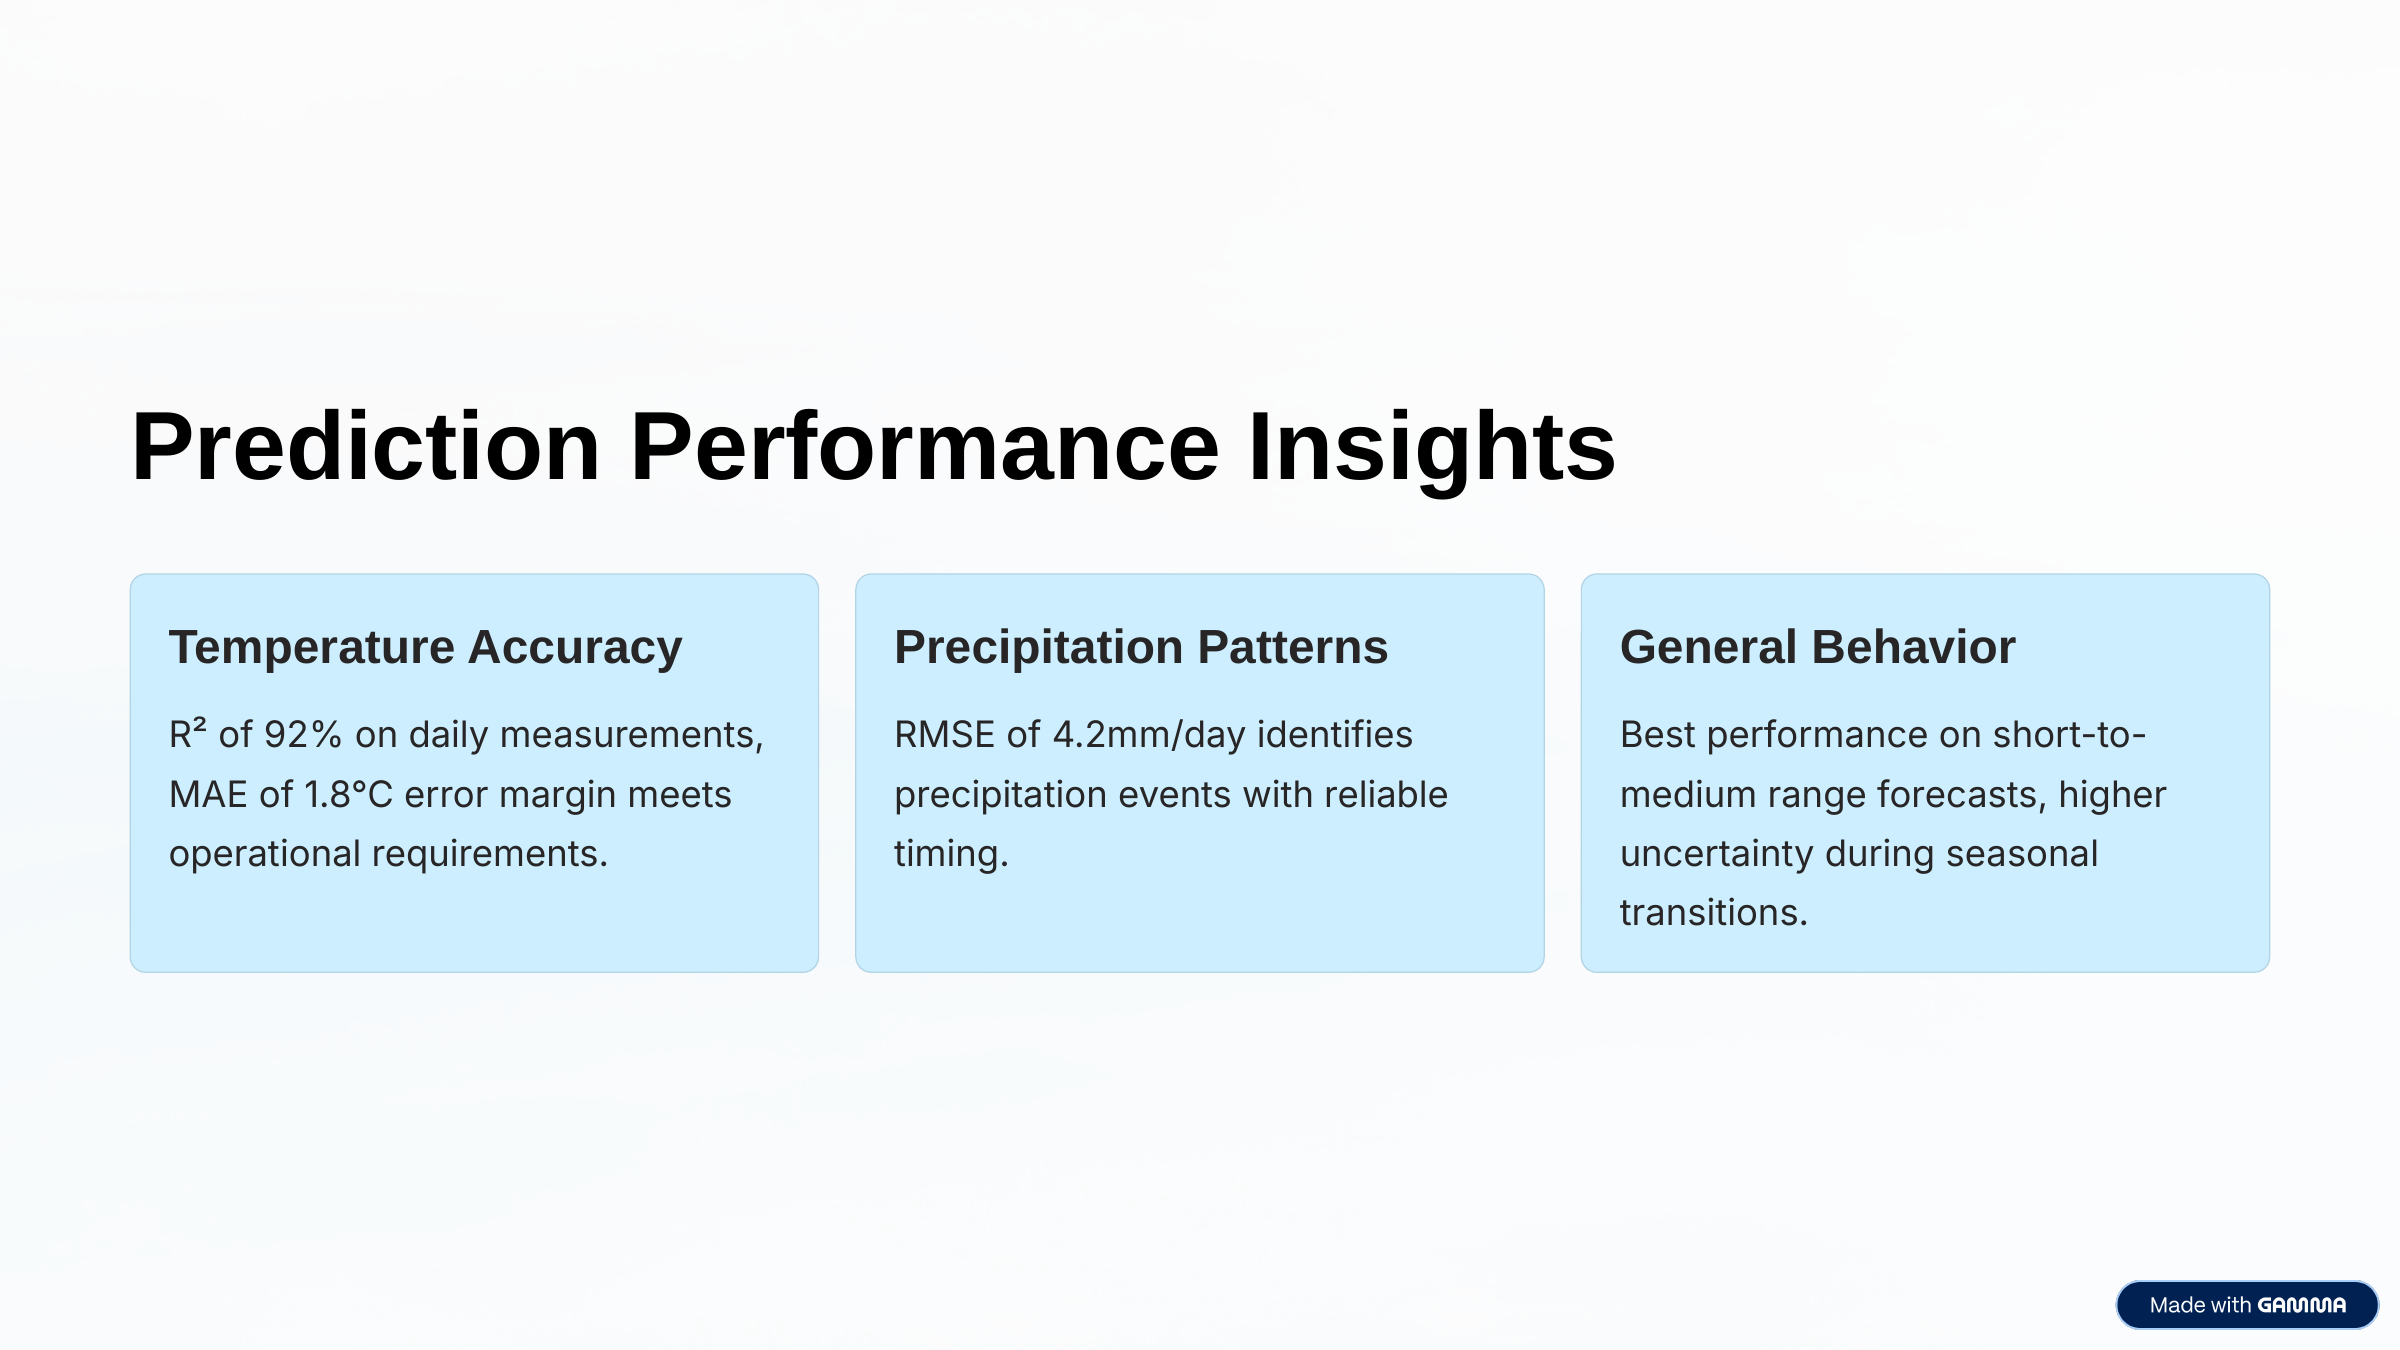

Prediction Performance Insights

Temperature Accuracy
Precipitation Patterns
General Behavior
R² of 92% on daily measurements, MAE of 1.8°C error margin meets operational requirements.
RMSE of 4.2mm/day identifies precipitation events with reliable timing.
Best performance on short-to-medium range forecasts, higher uncertainty during seasonal transitions.